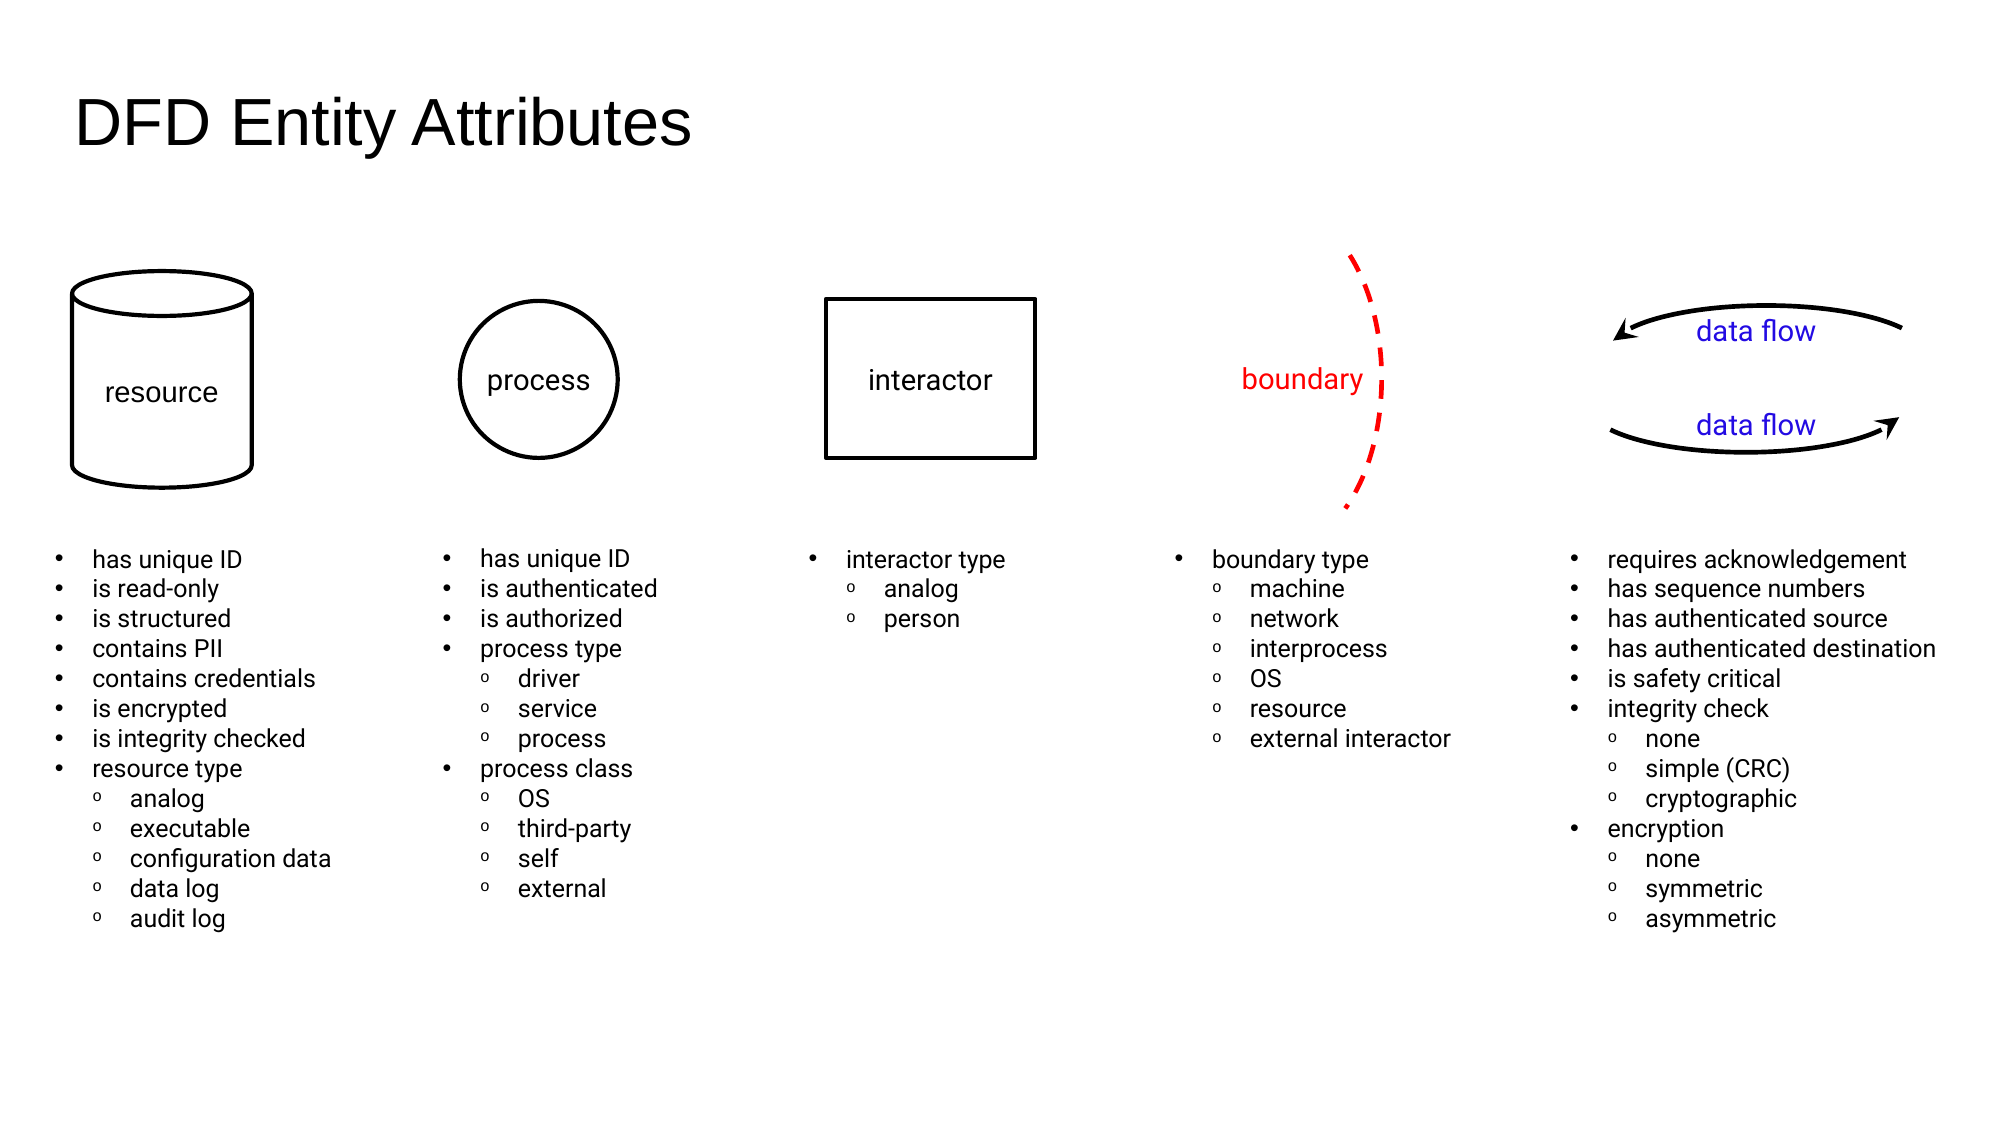

# DFD Entity Attributes

boundary
resource
interactor

process
data flow

data flow
has unique ID
is read-only
is structured
contains PII
contains credentials
is encrypted
is integrity checked
resource type
analog
executable
configuration data
data log
audit log
has unique ID
is authenticated
is authorized
process type
driver
service
process
process class
OS
third-party
self
external
interactor type
analog
person
boundary type
machine
network
interprocess
OS
resource
external interactor
requires acknowledgement
has sequence numbers
has authenticated source
has authenticated destination
is safety critical
integrity check
none
simple (CRC)
cryptographic
encryption
none
symmetric
asymmetric